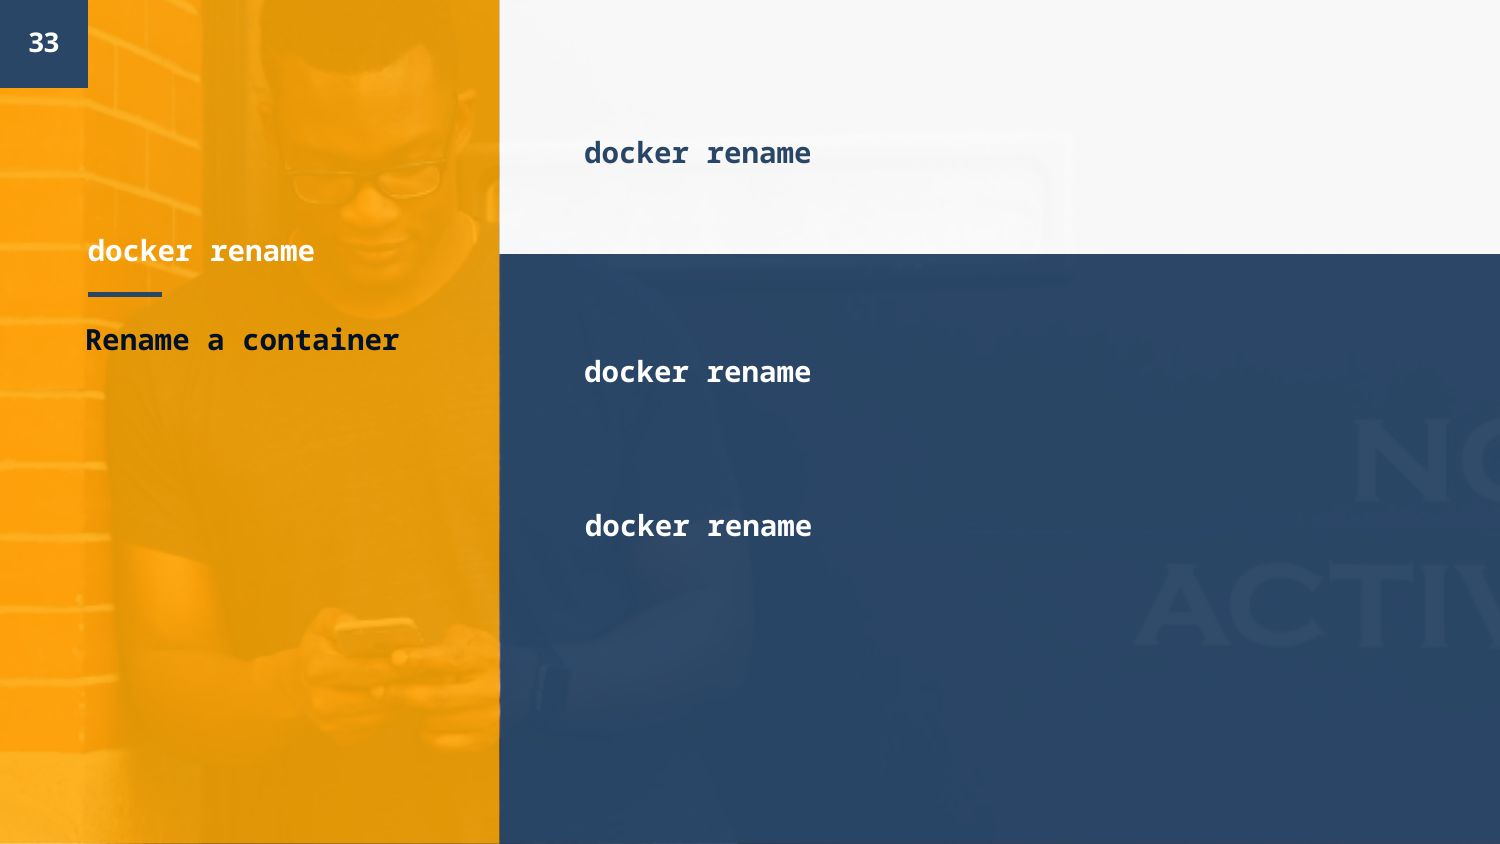

33
docker rename
# docker rename
docker rename
Rename a container
docker rename